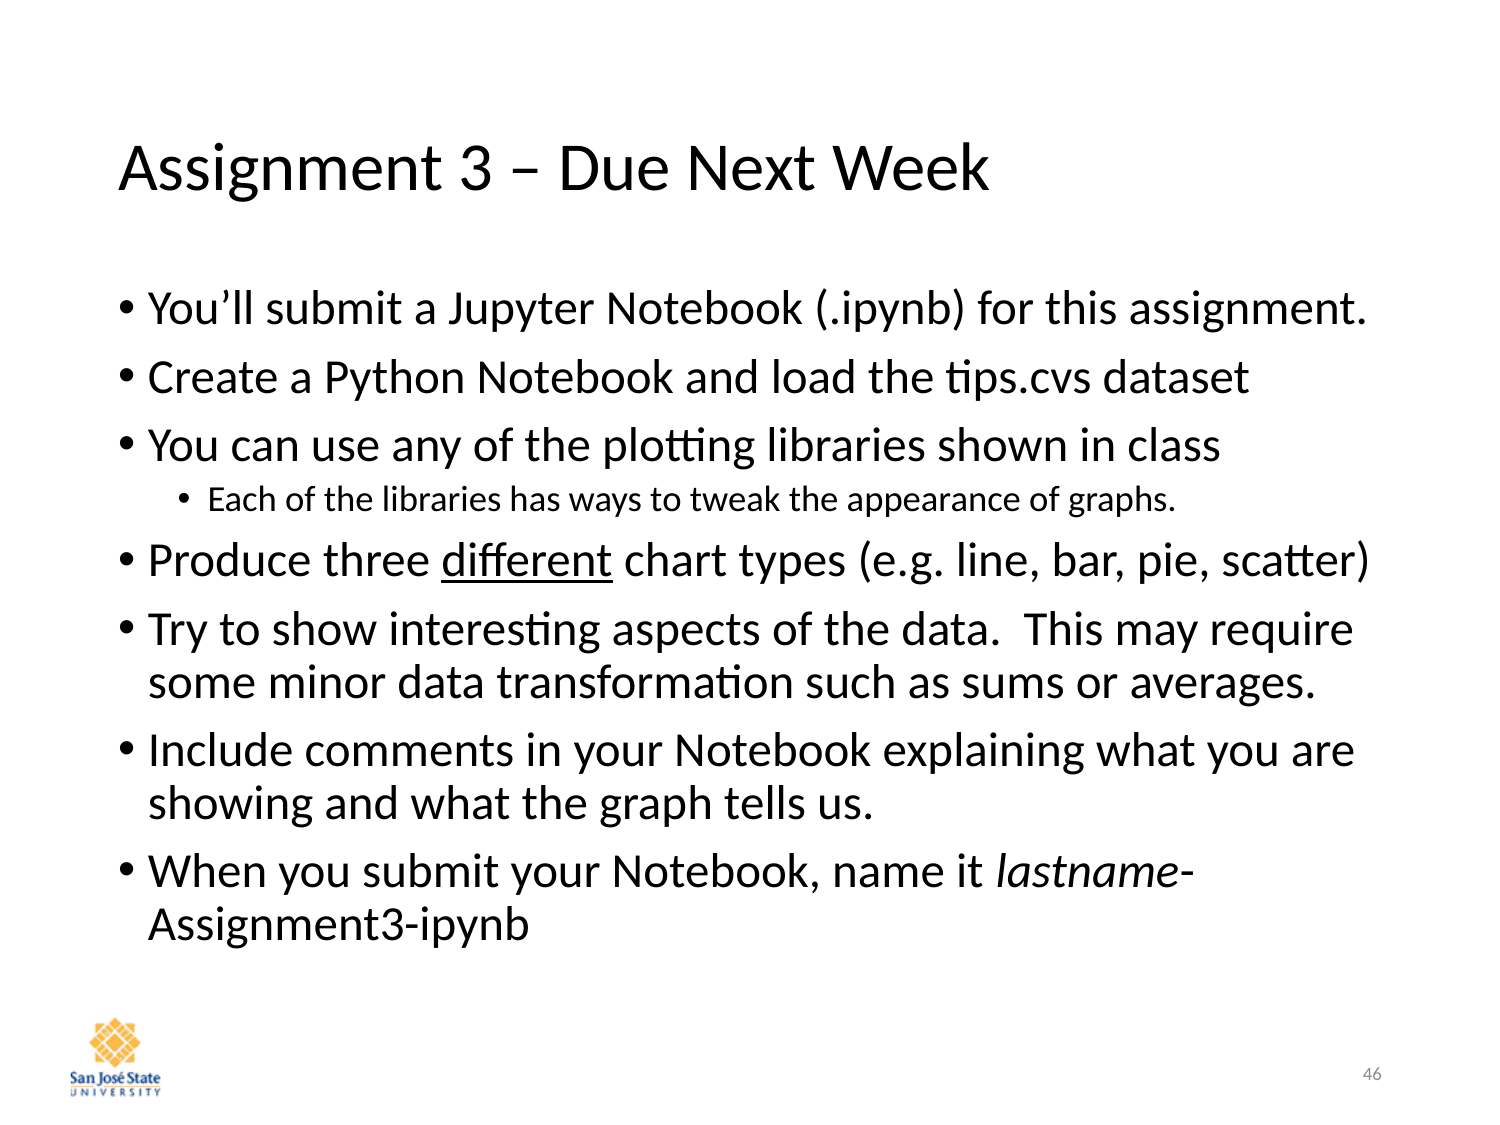

# Assignment 3 – Due Next Week
You’ll submit a Jupyter Notebook (.ipynb) for this assignment.
Create a Python Notebook and load the tips.cvs dataset
You can use any of the plotting libraries shown in class
Each of the libraries has ways to tweak the appearance of graphs.
Produce three different chart types (e.g. line, bar, pie, scatter)
Try to show interesting aspects of the data.  This may require some minor data transformation such as sums or averages.
Include comments in your Notebook explaining what you are showing and what the graph tells us.
When you submit your Notebook, name it lastname-Assignment3-ipynb
46